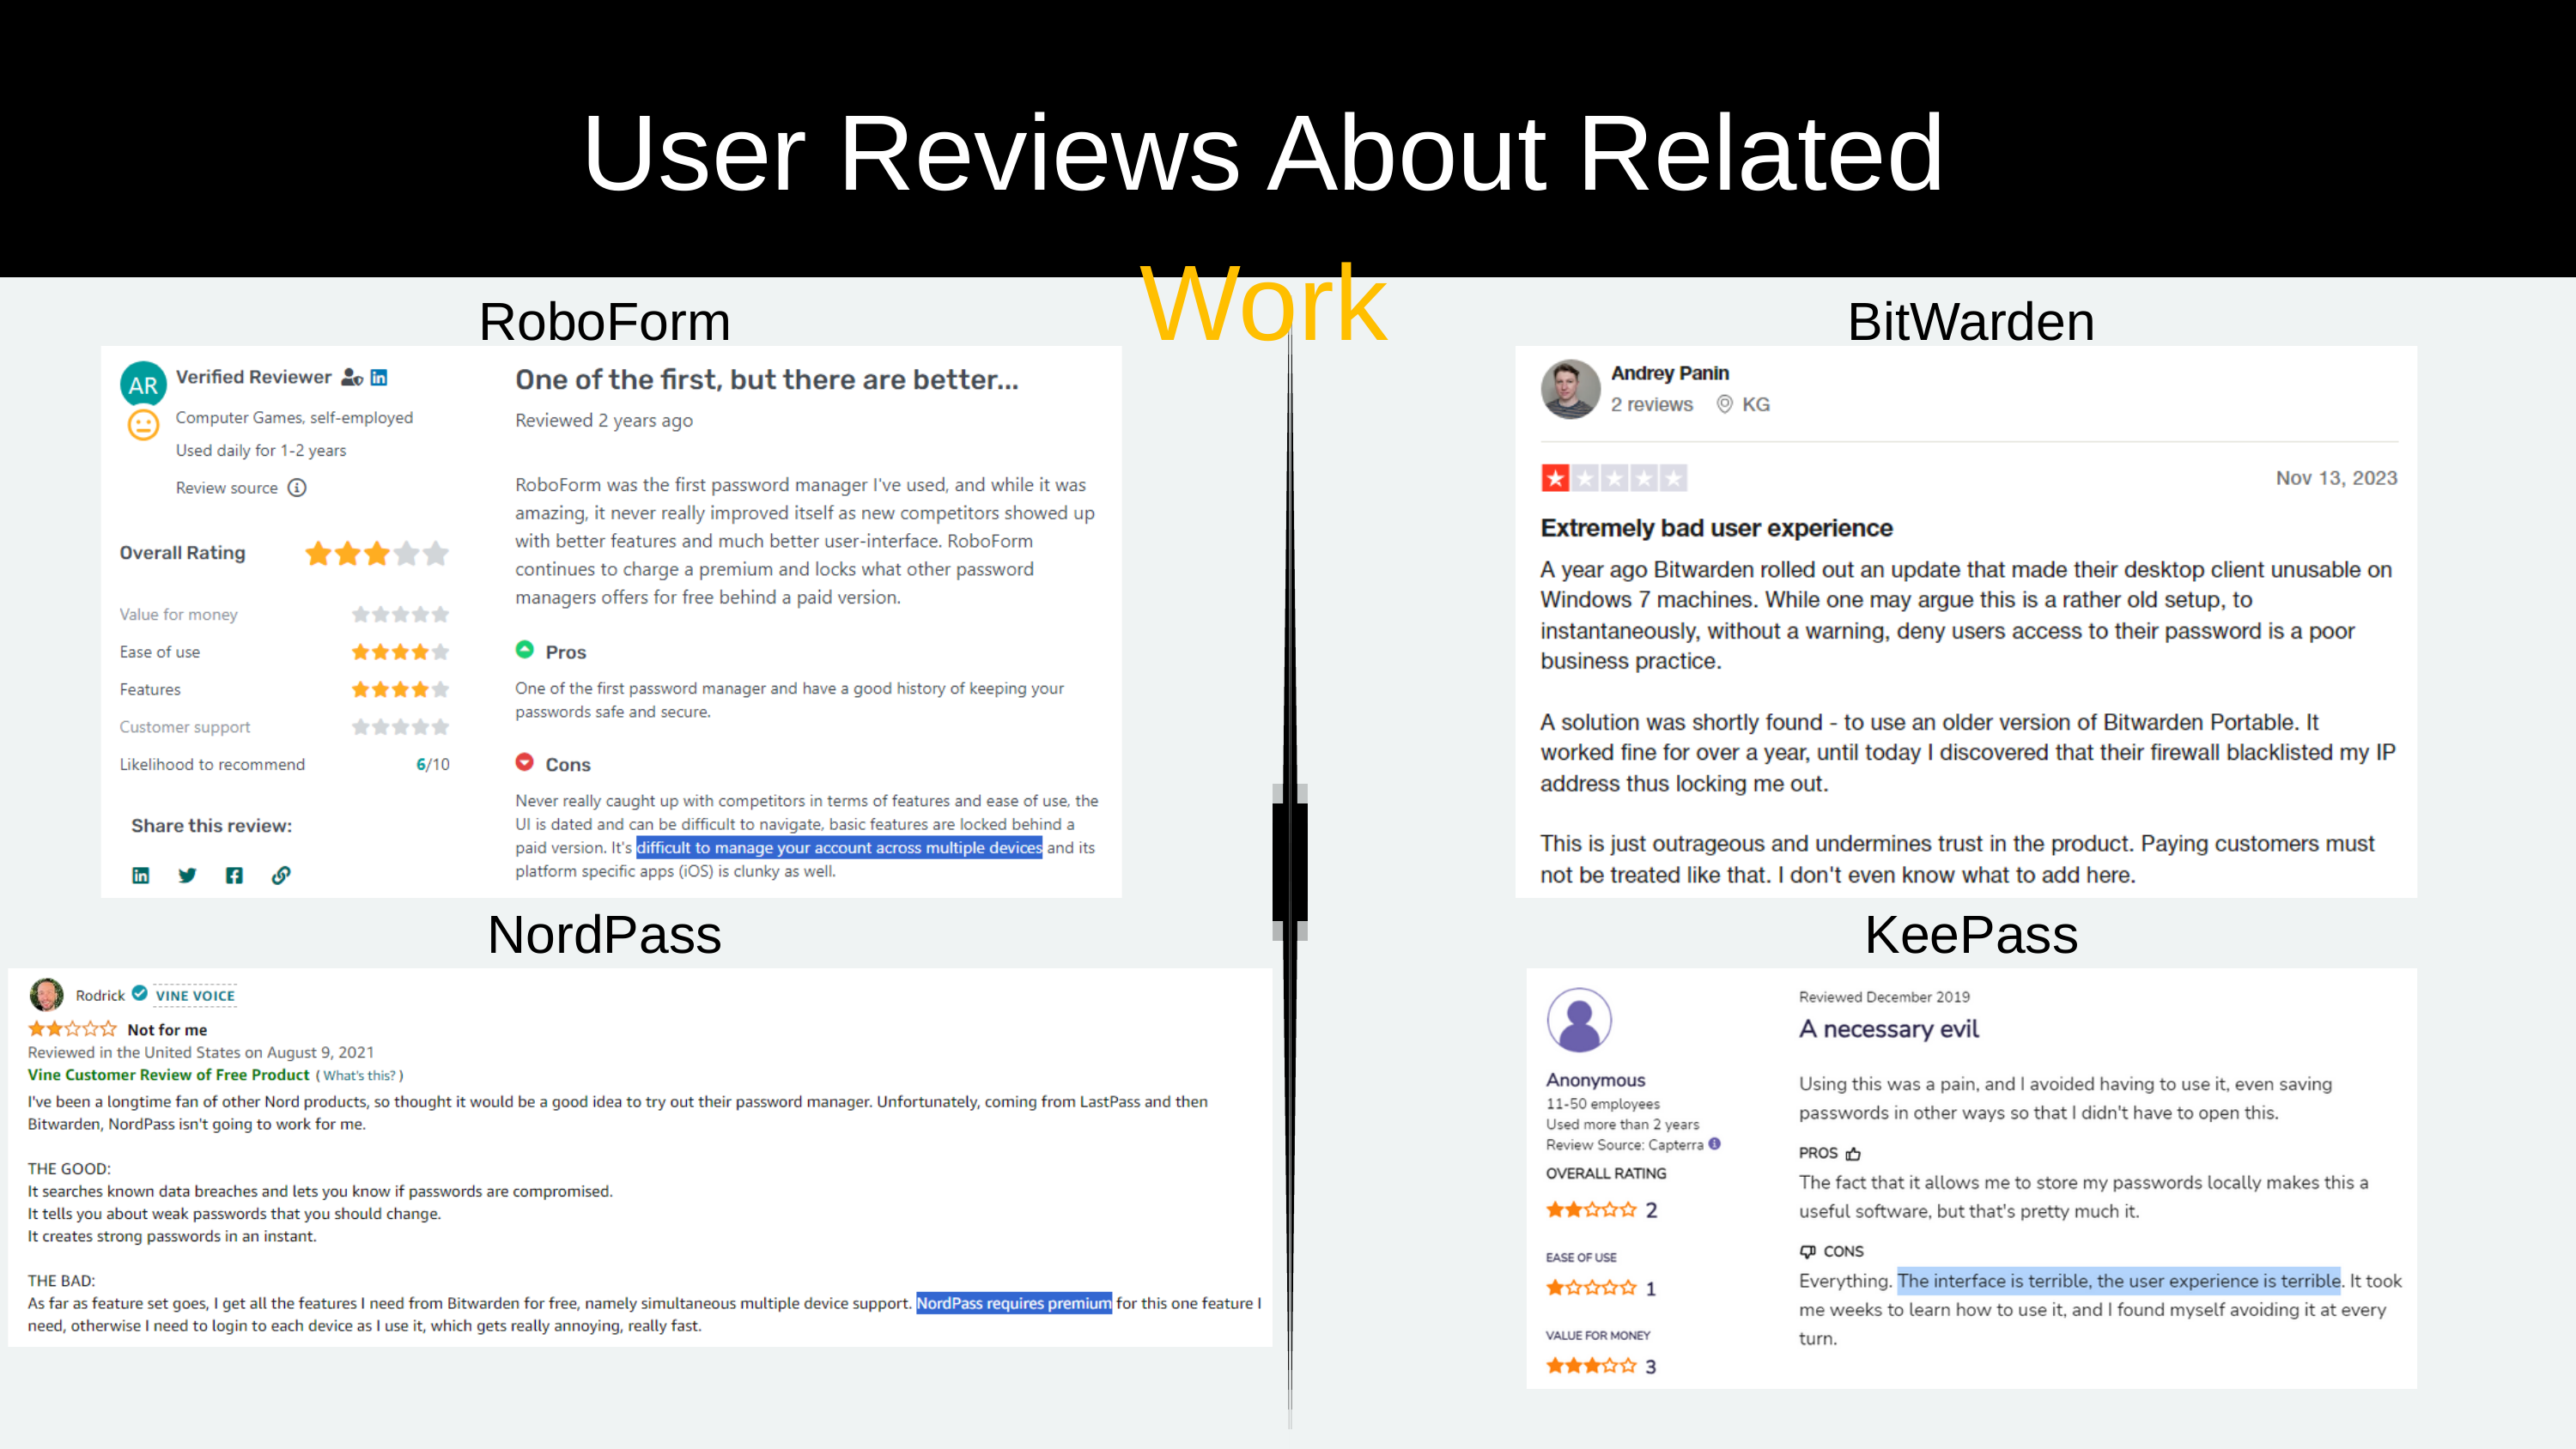

User Reviews Ab﻿out Related Work
RoboForm
BitWarden

NordPass
KeePass